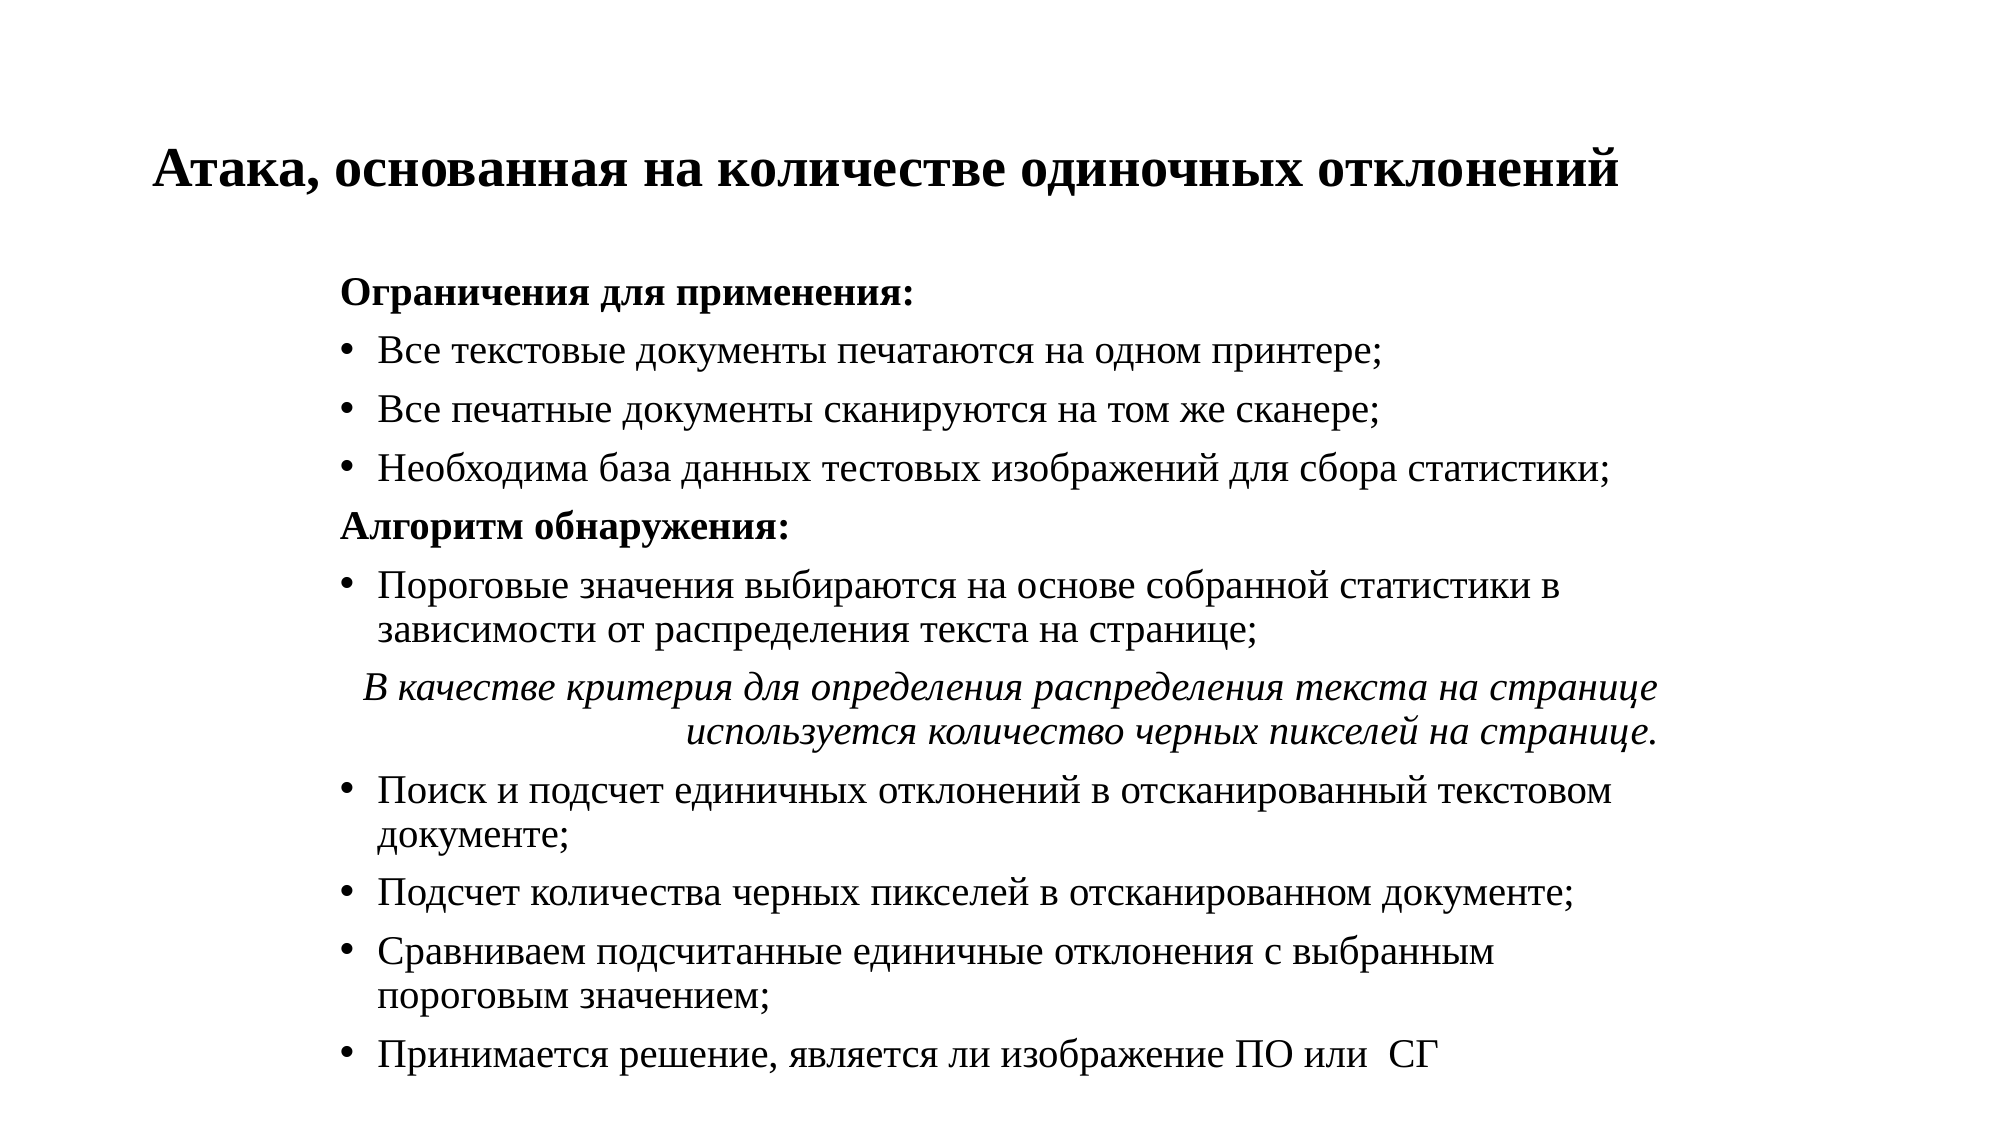

# Атака, основанная на количестве одиночных отклонений
Ограничения для применения:
Все текстовые документы печатаются на одном принтере;
Все печатные документы сканируются на том же сканере;
Необходима база данных тестовых изображений для сбора статистики;
Алгоритм обнаружения:
Пороговые значения выбираются на основе собранной статистики в зависимости от распределения текста на странице;
 В качестве критерия для определения распределения текста на странице используется количество черных пикселей на странице.
Поиск и подсчет единичных отклонений в отсканированный текстовом документе;
Подсчет количества черных пикселей в отсканированном документе;
Сравниваем подсчитанные единичные отклонения с выбранным пороговым значением;
Принимается решение, является ли изображение ПО или  СГ